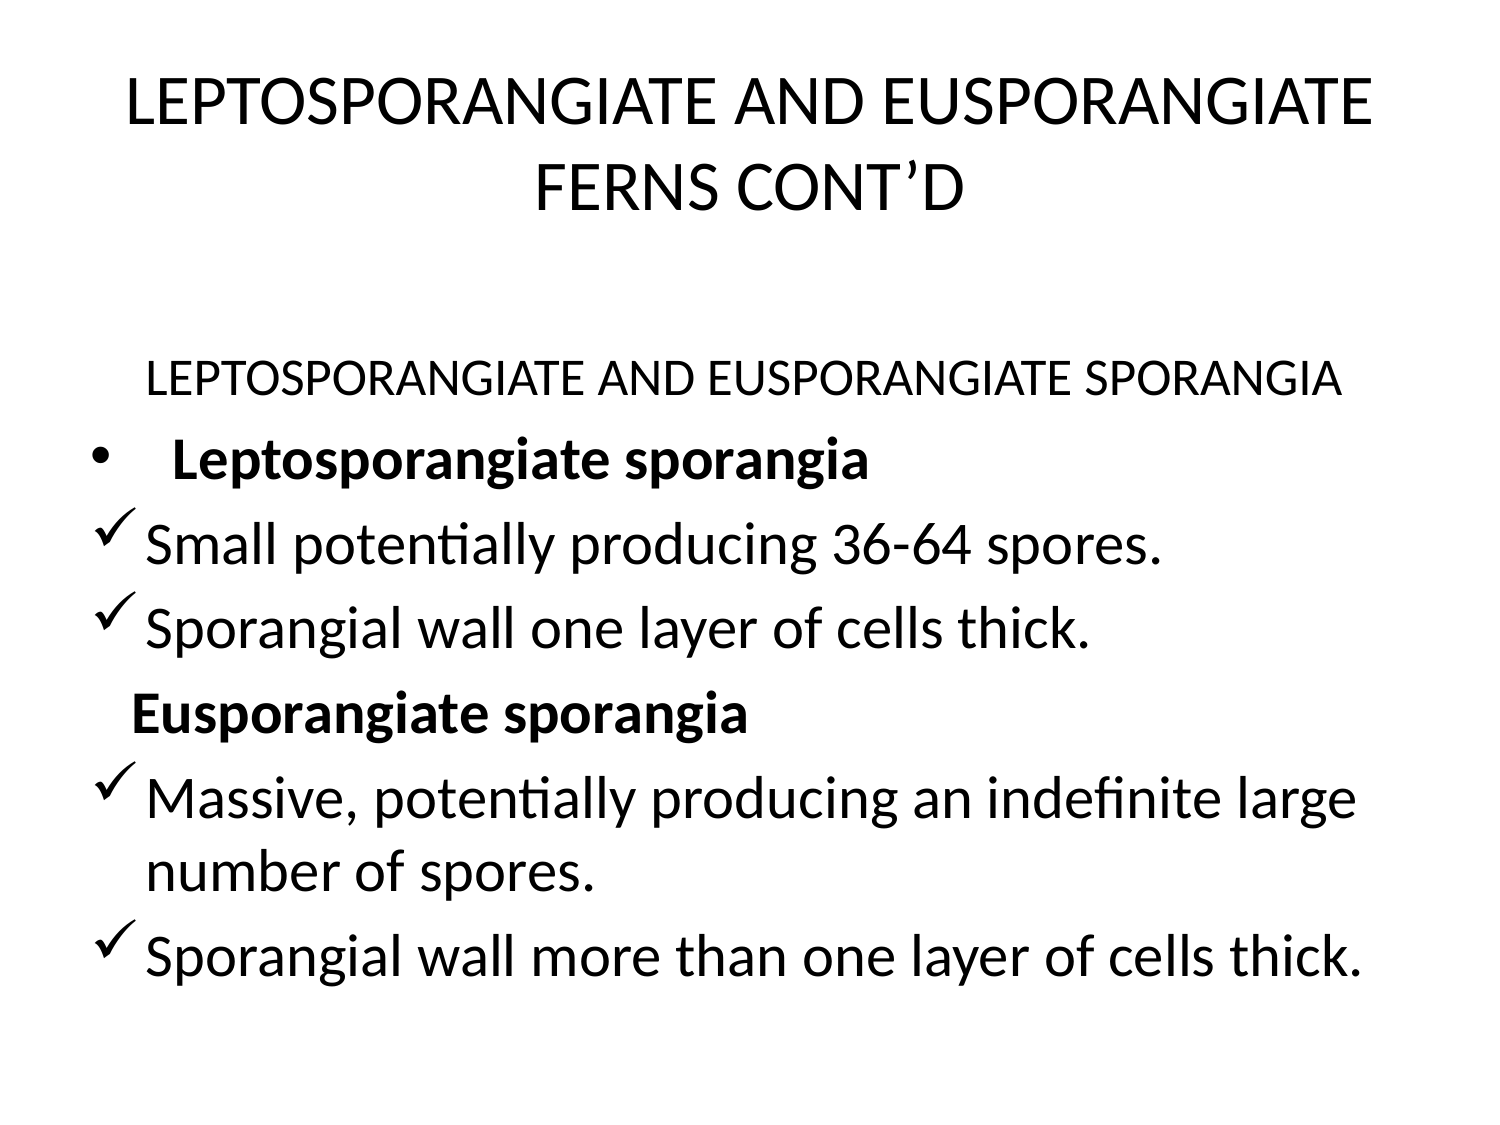

# LEPTOSPORANGIATE AND EUSPORANGIATE FERNS CONT’D
LEPTOSPORANGIATE AND EUSPORANGIATE SPORANGIA
  Leptosporangiate sporangia
Small potentially producing 36-64 spores.
Sporangial wall one layer of cells thick.
   Eusporangiate sporangia
Massive, potentially producing an indefinite large number of spores.
Sporangial wall more than one layer of cells thick.